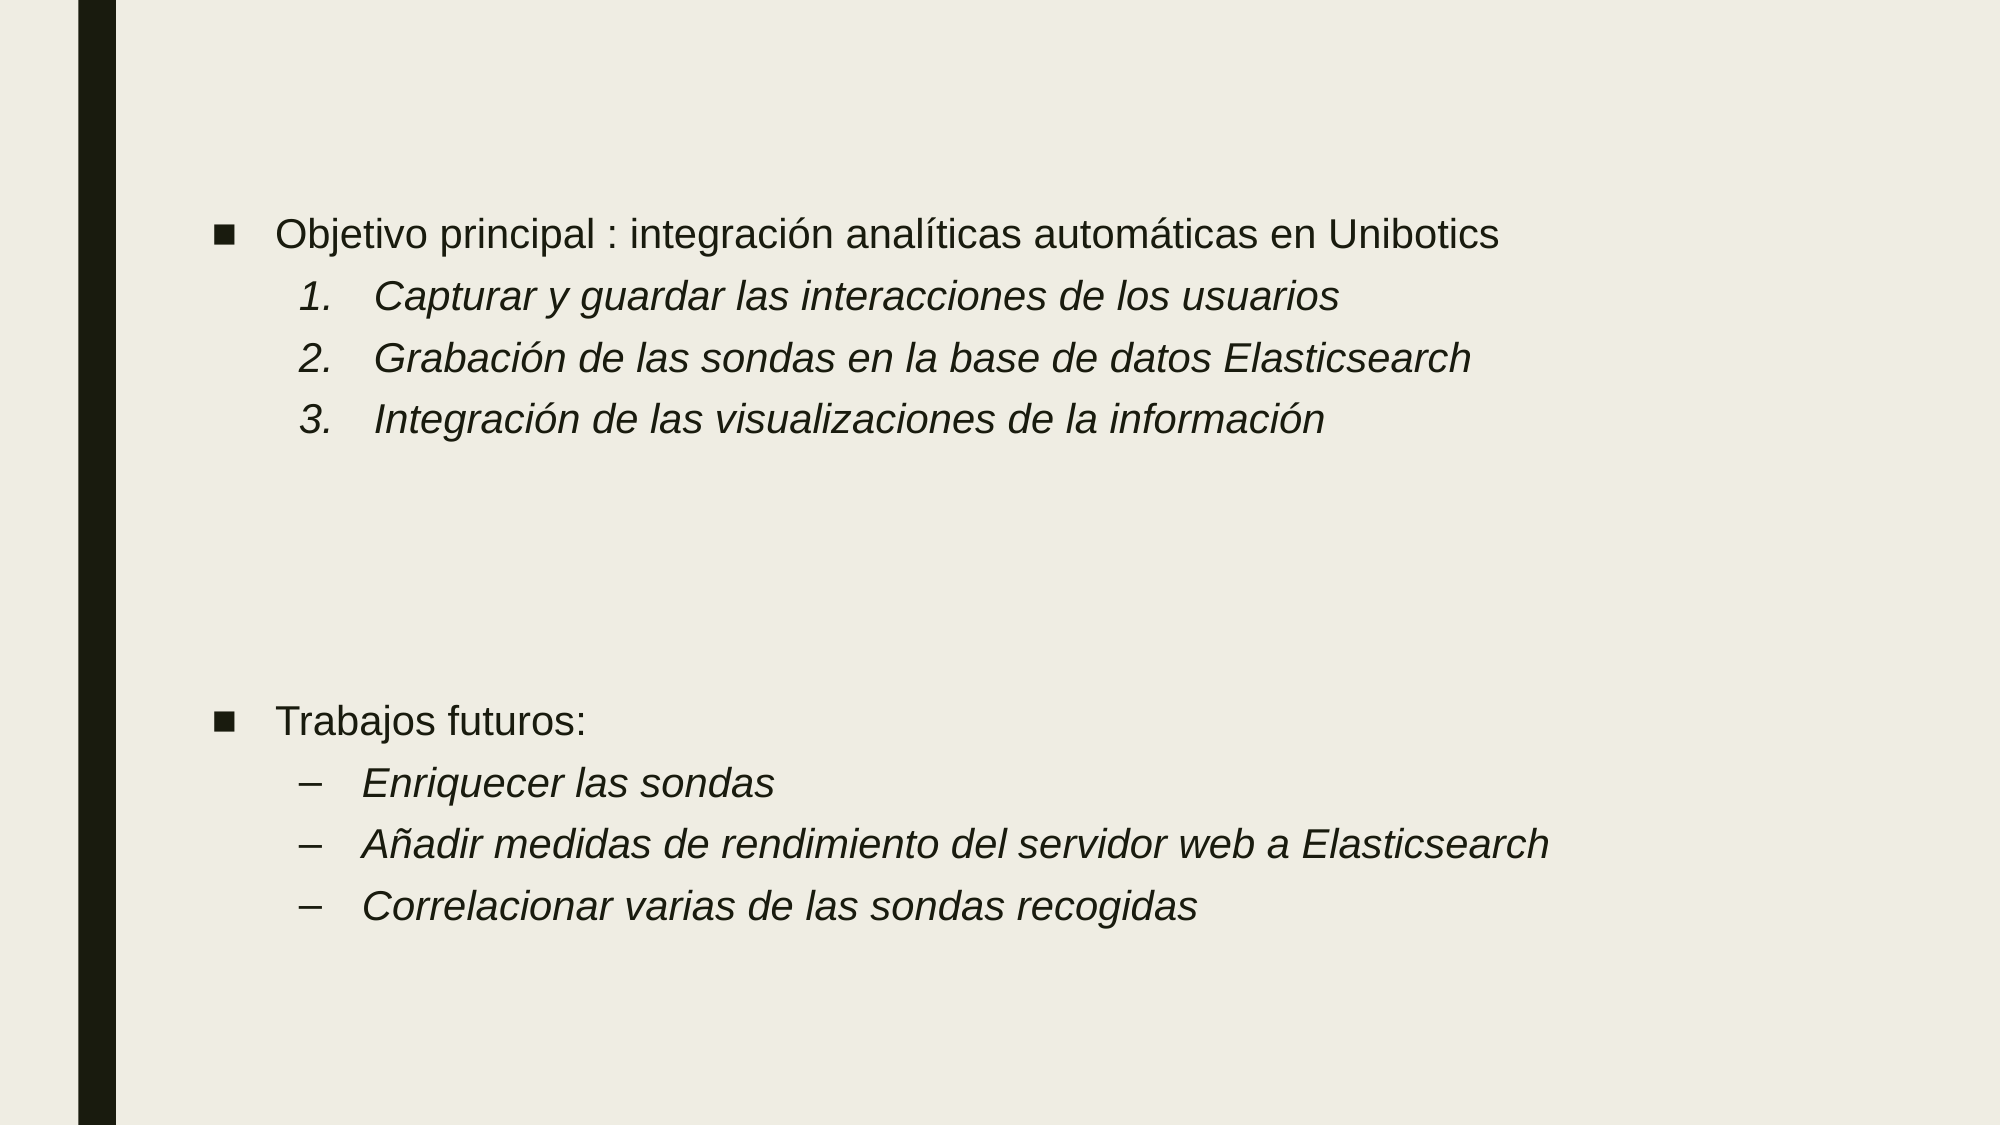

Objetivo principal : integración analíticas automáticas en Unibotics
Capturar y guardar las interacciones de los usuarios
Grabación de las sondas en la base de datos Elasticsearch
Integración de las visualizaciones de la información

Trabajos futuros:
Enriquecer las sondas
Añadir medidas de rendimiento del servidor web a Elasticsearch
Correlacionar varias de las sondas recogidas